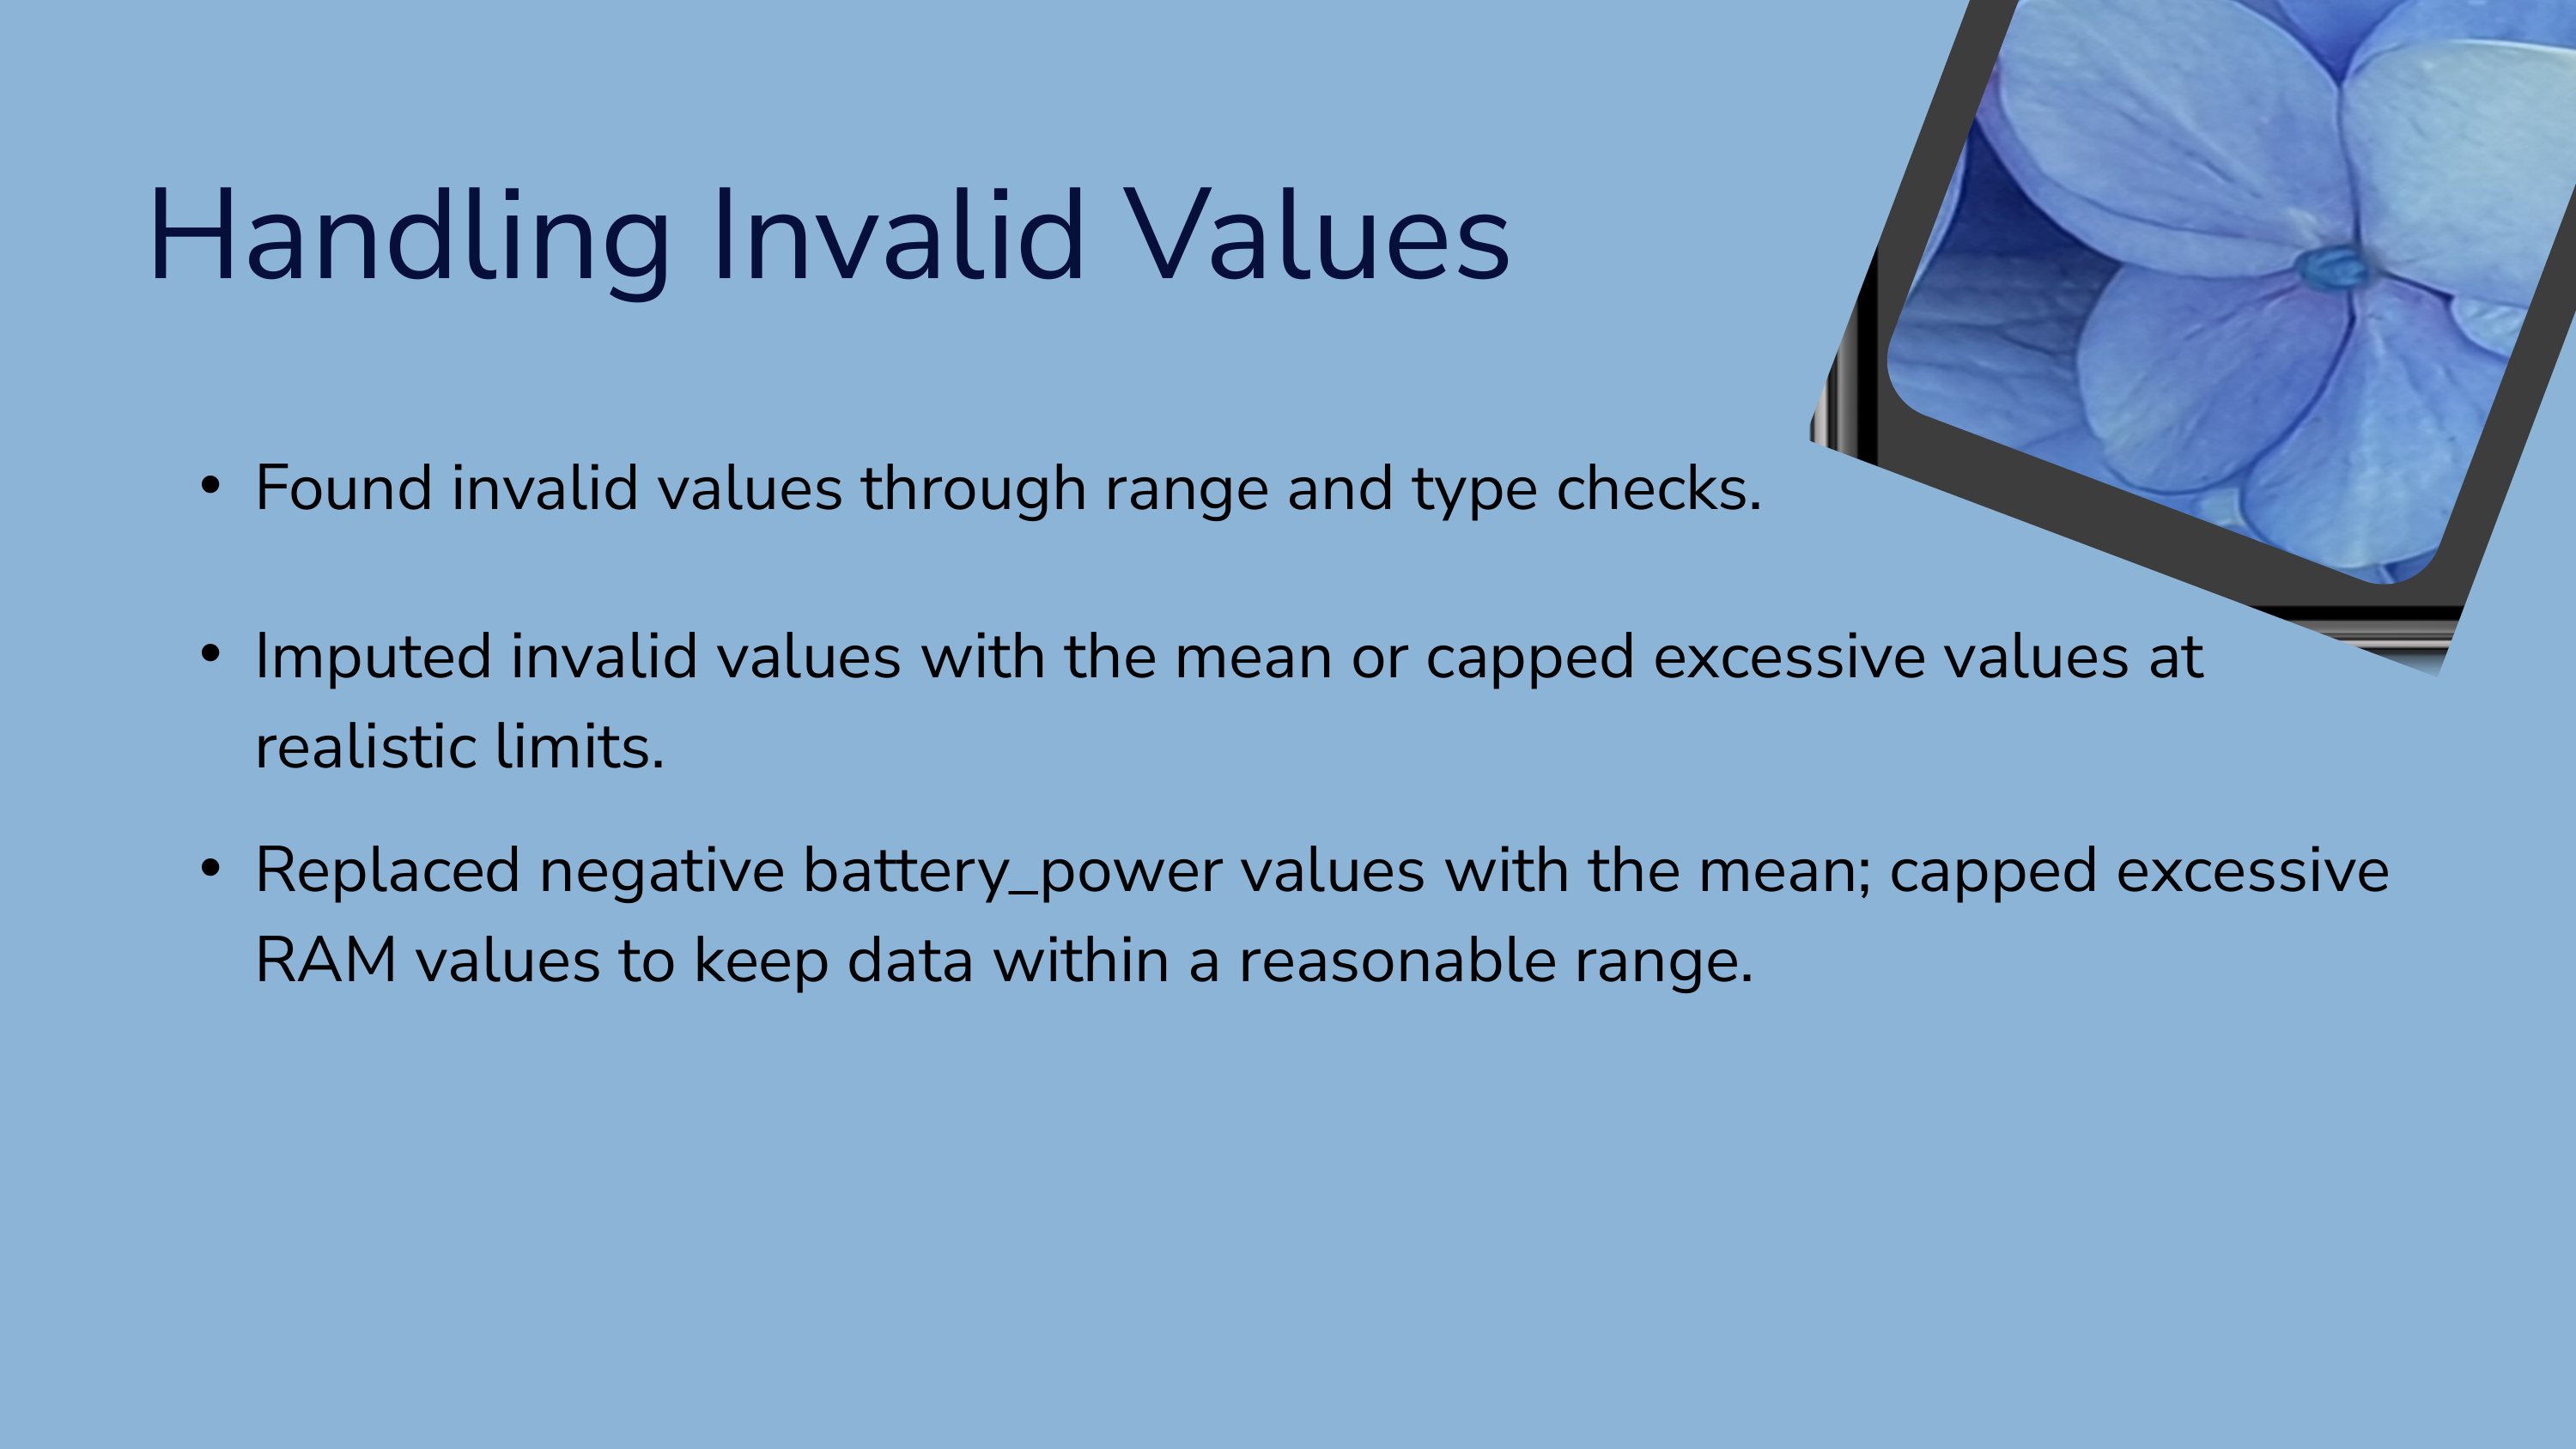

Handling Invalid Values
Found invalid values through range and type checks.
Imputed invalid values with the mean or capped excessive values at realistic limits.
Replaced negative battery_power values with the mean; capped excessive RAM values to keep data within a reasonable range.